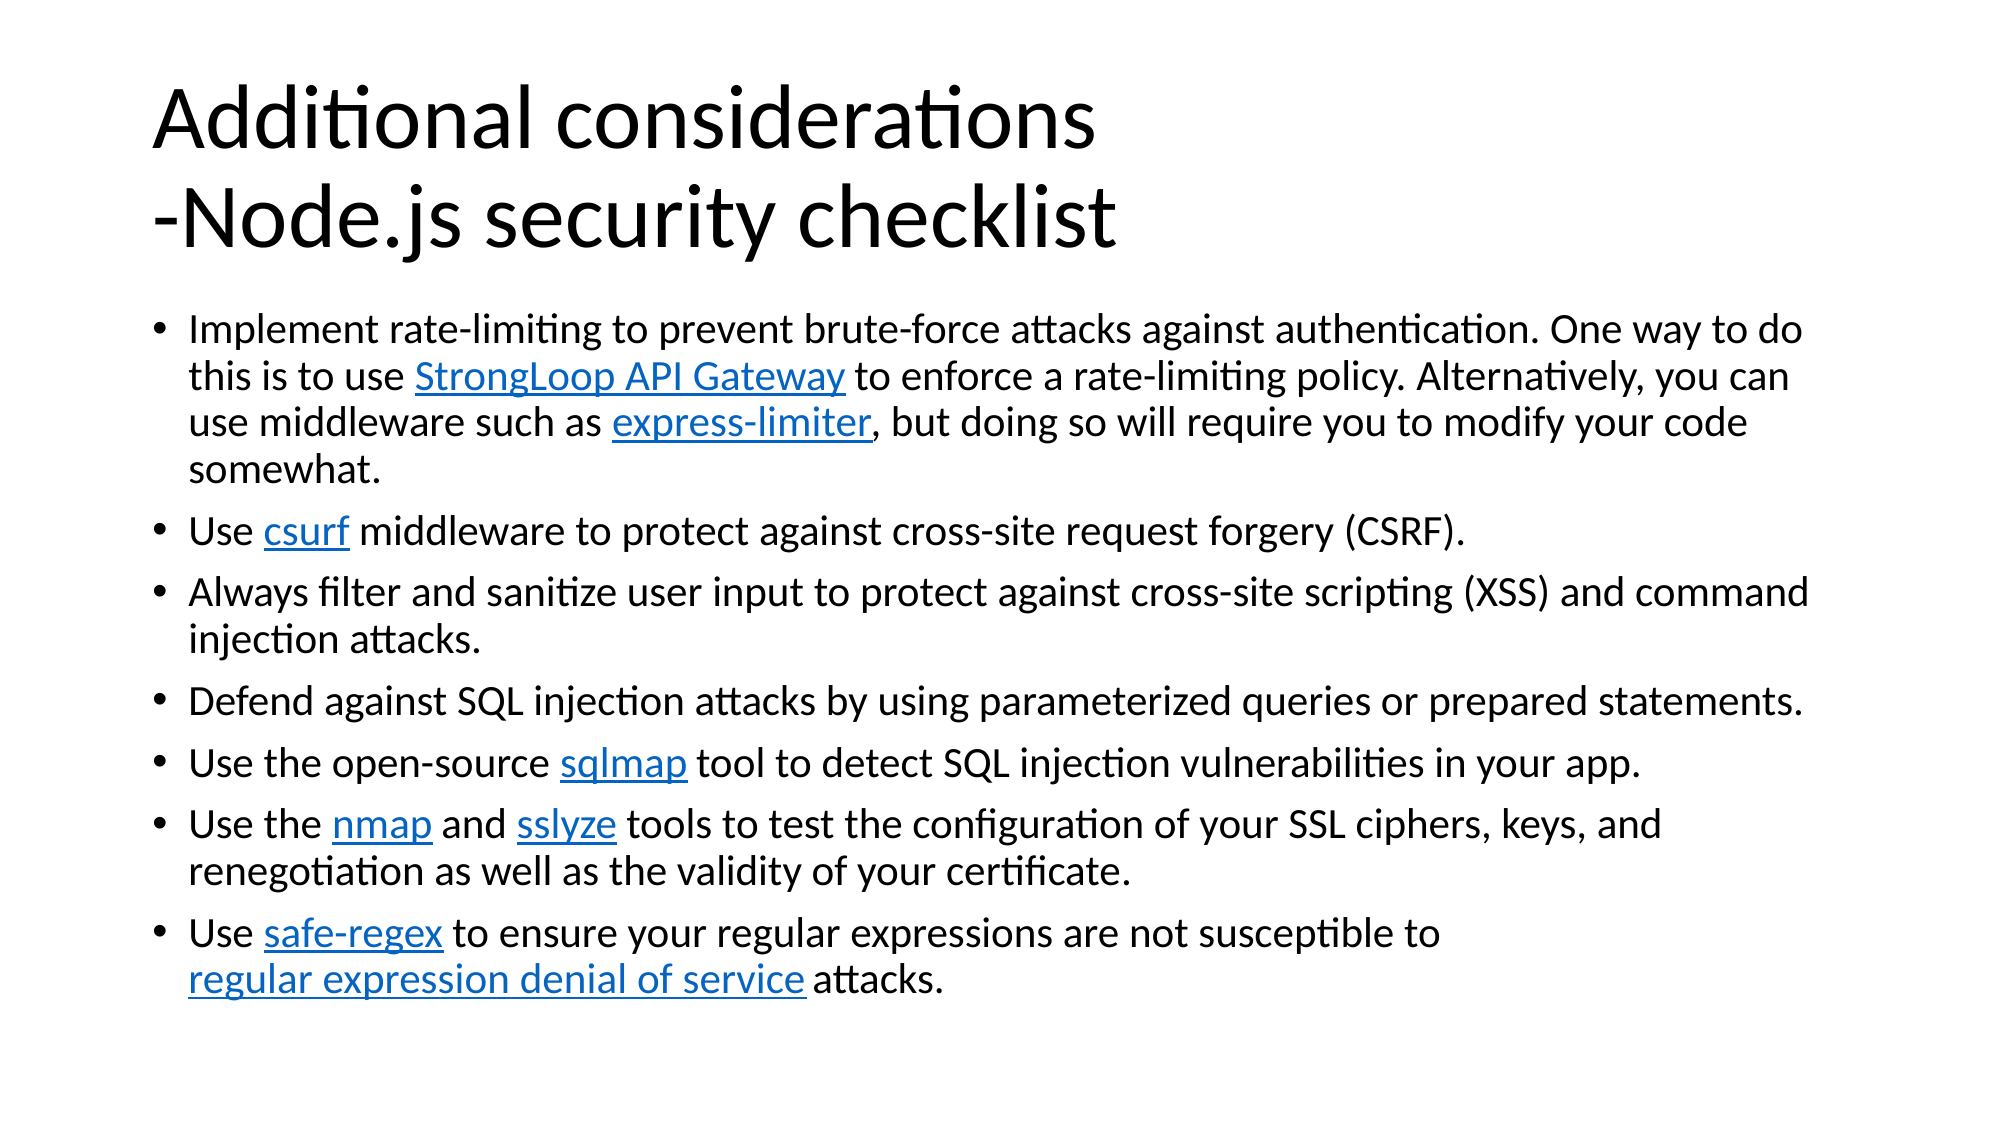

# Additional considerations -Node.js security checklist
Implement rate-limiting to prevent brute-force attacks against authentication. One way to do this is to use StrongLoop API Gateway to enforce a rate-limiting policy. Alternatively, you can use middleware such as express-limiter, but doing so will require you to modify your code somewhat.
Use csurf middleware to protect against cross-site request forgery (CSRF).
Always filter and sanitize user input to protect against cross-site scripting (XSS) and command injection attacks.
Defend against SQL injection attacks by using parameterized queries or prepared statements.
Use the open-source sqlmap tool to detect SQL injection vulnerabilities in your app.
Use the nmap and sslyze tools to test the configuration of your SSL ciphers, keys, and renegotiation as well as the validity of your certificate.
Use safe-regex to ensure your regular expressions are not susceptible to regular expression denial of service attacks.